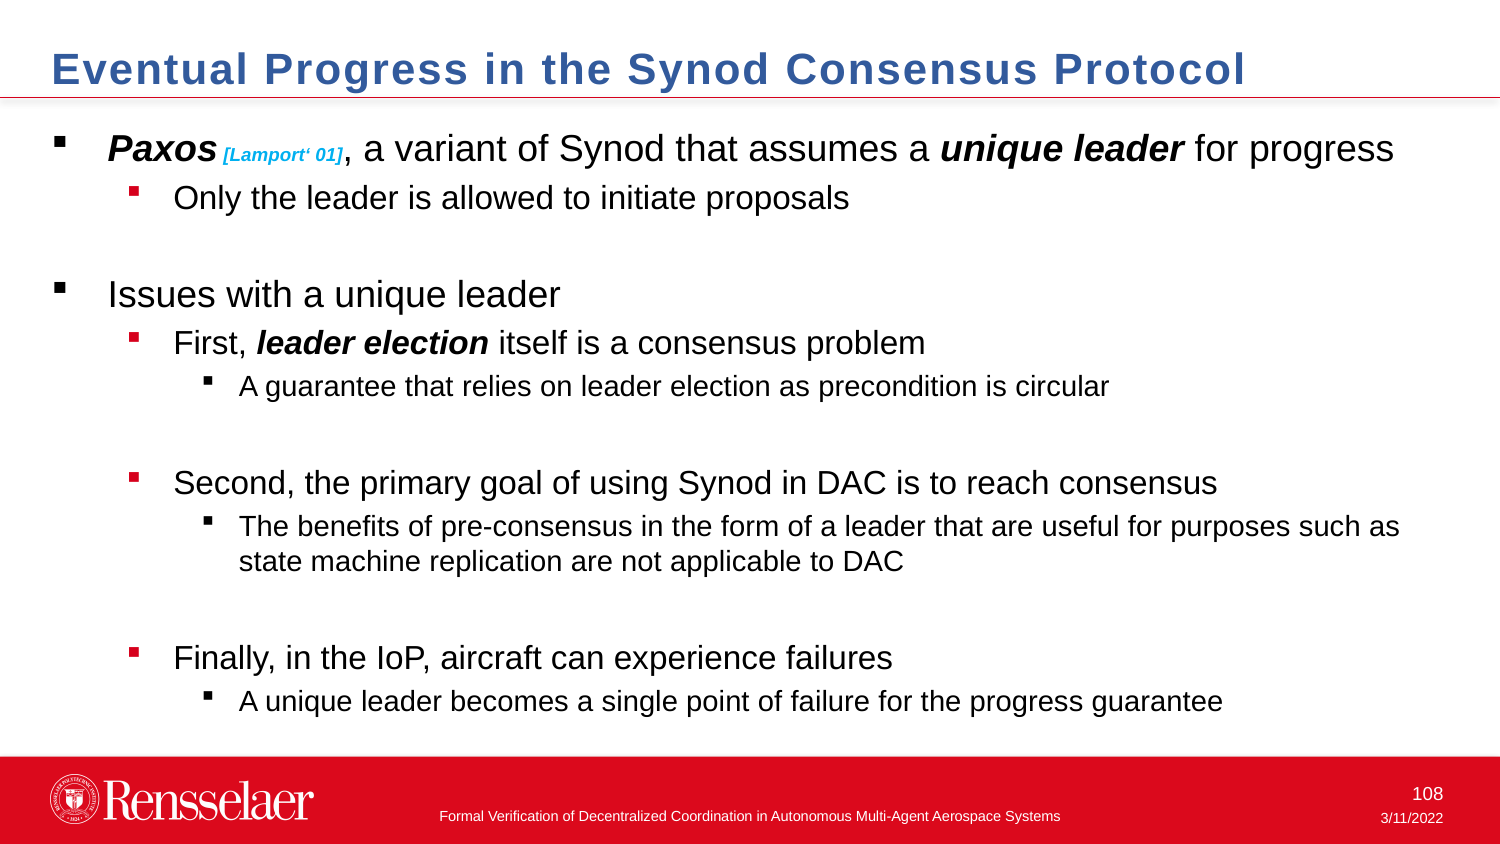

Eventual Progress in the Synod Consensus Protocol
Paxos [Lamport‘ 01], a variant of Synod that assumes a unique leader for progress
Only the leader is allowed to initiate proposals

Issues with a unique leader
First, leader election itself is a consensus problem
A guarantee that relies on leader election as precondition is circular

Second, the primary goal of using Synod in DAC is to reach consensus
The benefits of pre-consensus in the form of a leader that are useful for purposes such as state machine replication are not applicable to DAC

Finally, in the IoP, aircraft can experience failures
A unique leader becomes a single point of failure for the progress guarantee